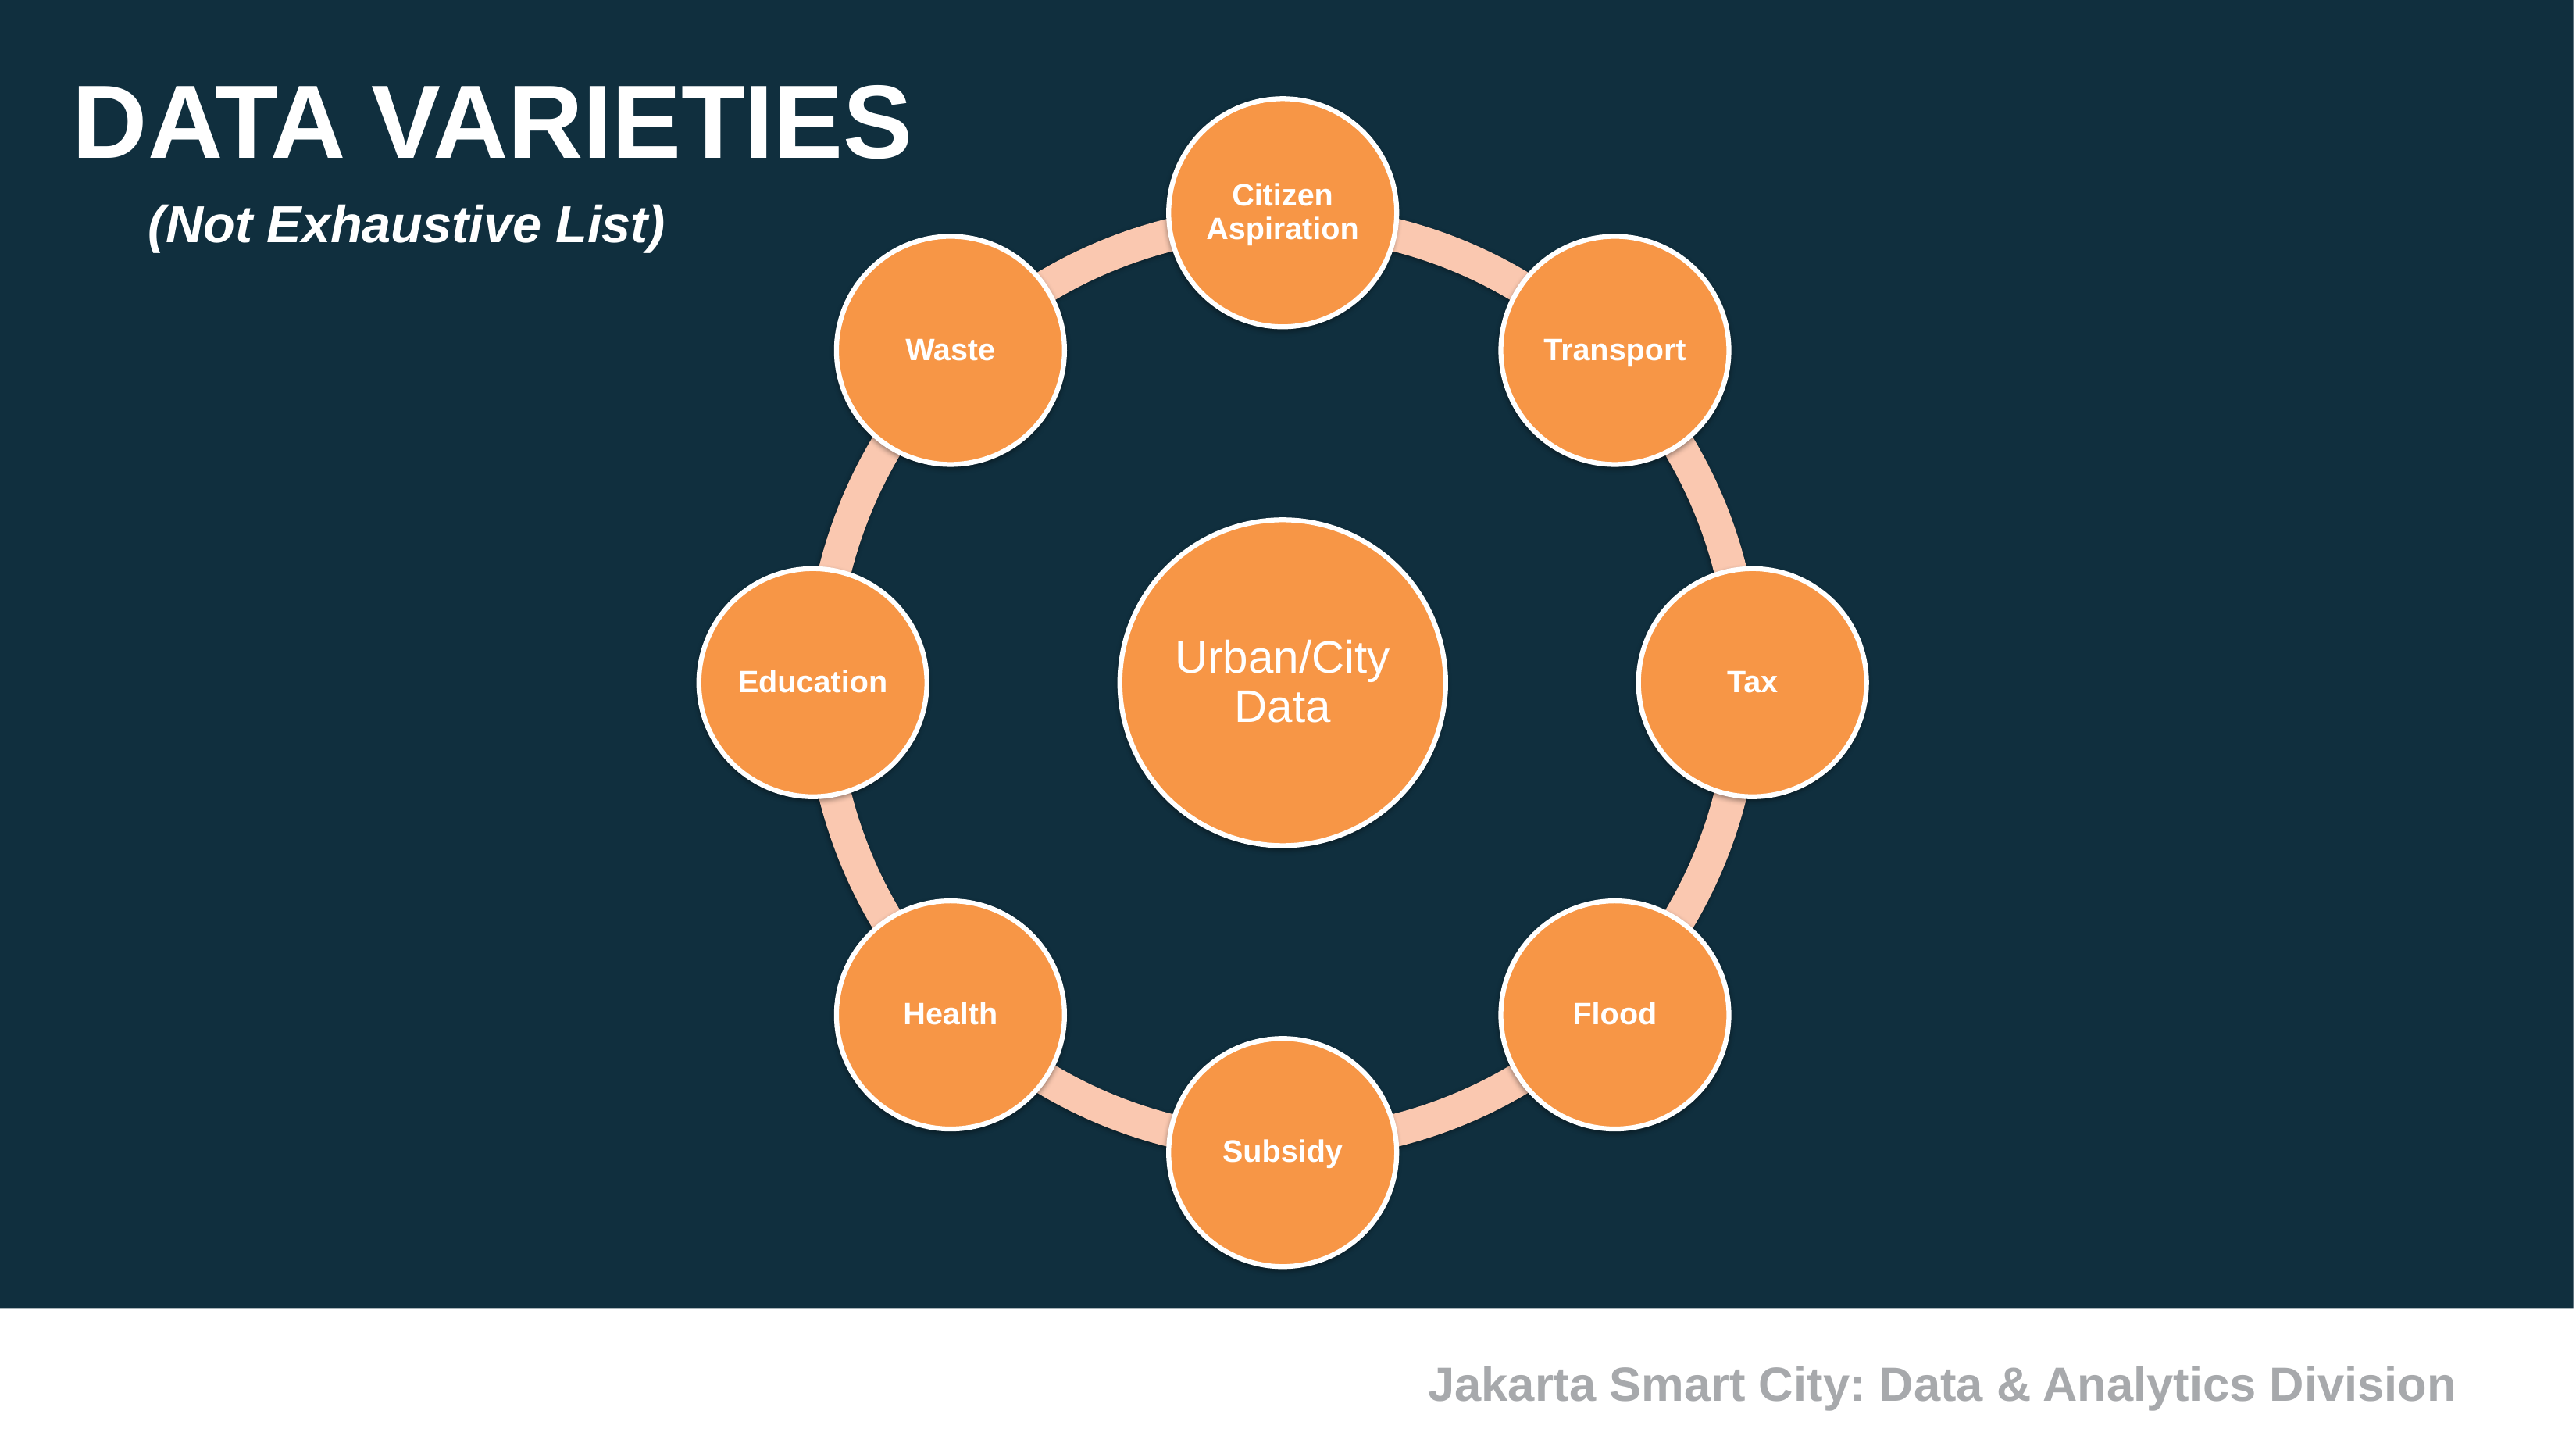

# DATA VARIETIES
Urban/City Data
Citizen Aspiration
Transport
Tax
Flood
Subsidy
Health
Education
Waste
(Not Exhaustive List)
Jakarta Smart City: Data & Analytics Division